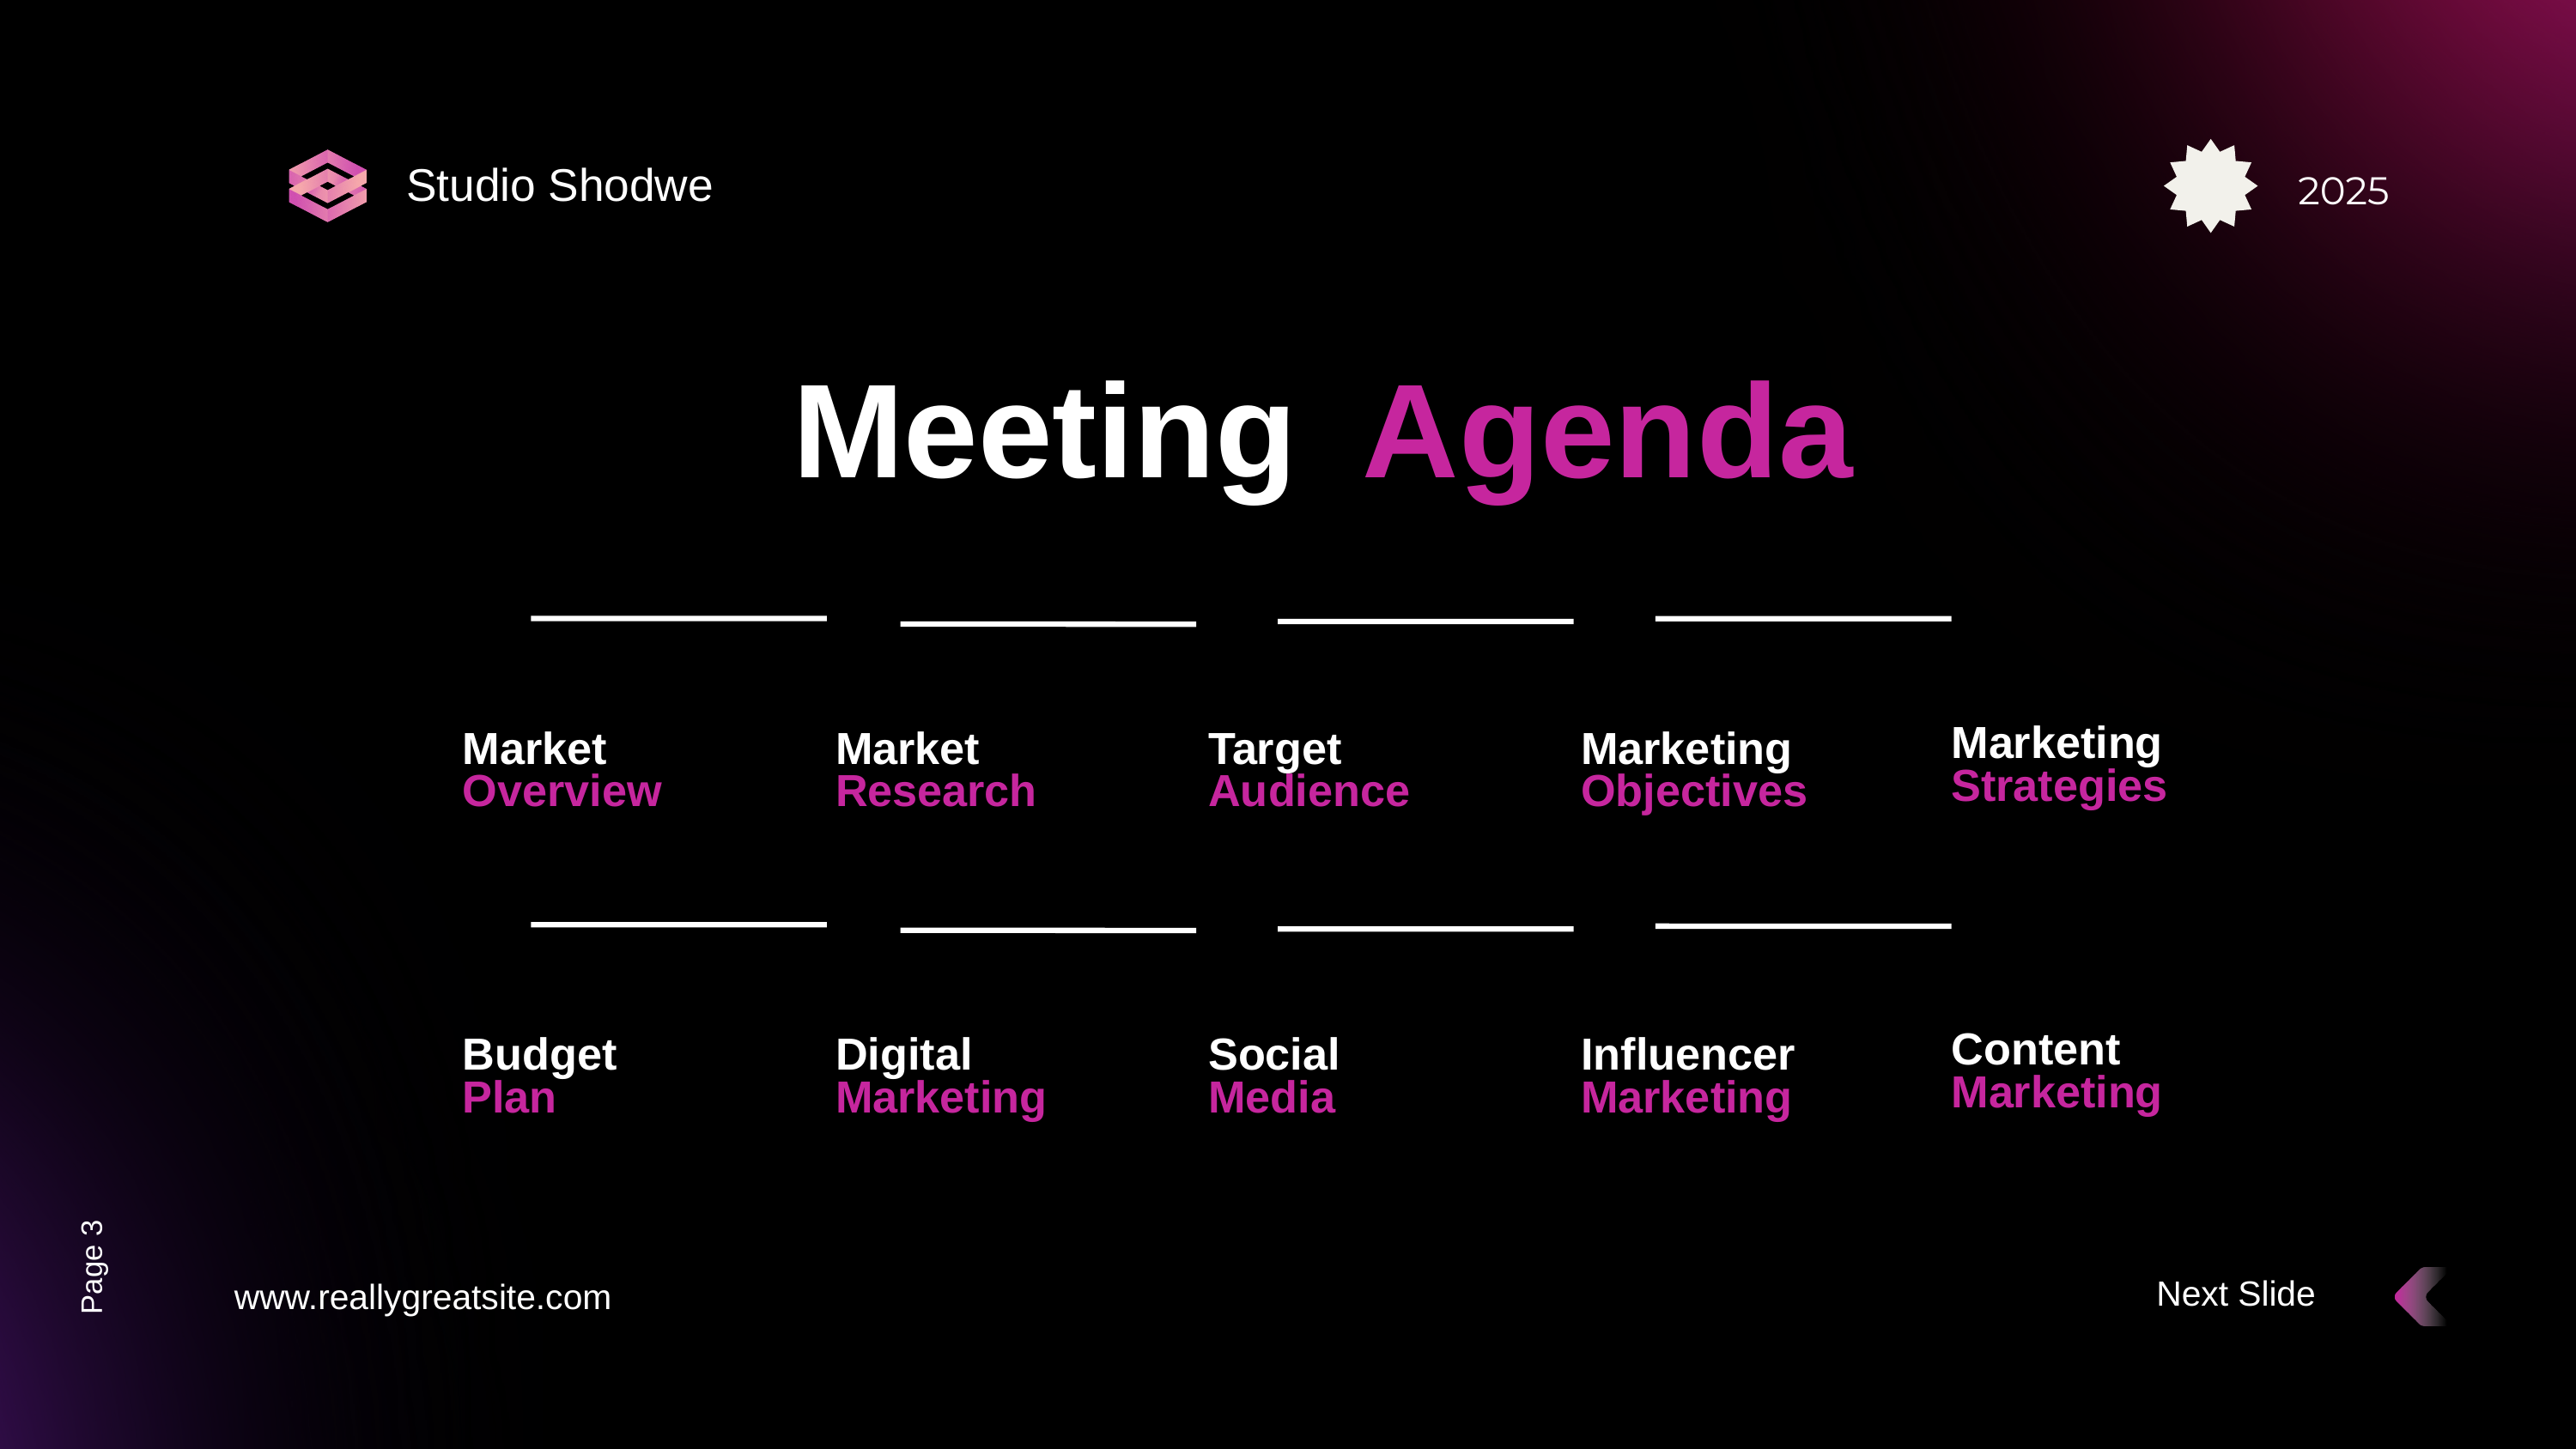

Studio Shodwe
2025
Meeting
Agenda

Marketing
Market
Market
Target
Marketing
Strategies
Overview
Research
Audience
Objectives

Content
Budget
Digital
Social
Influencer
Marketing
Plan
Marketing
Media
Marketing
Page 3

Next Slide
www.reallygreatsite.com